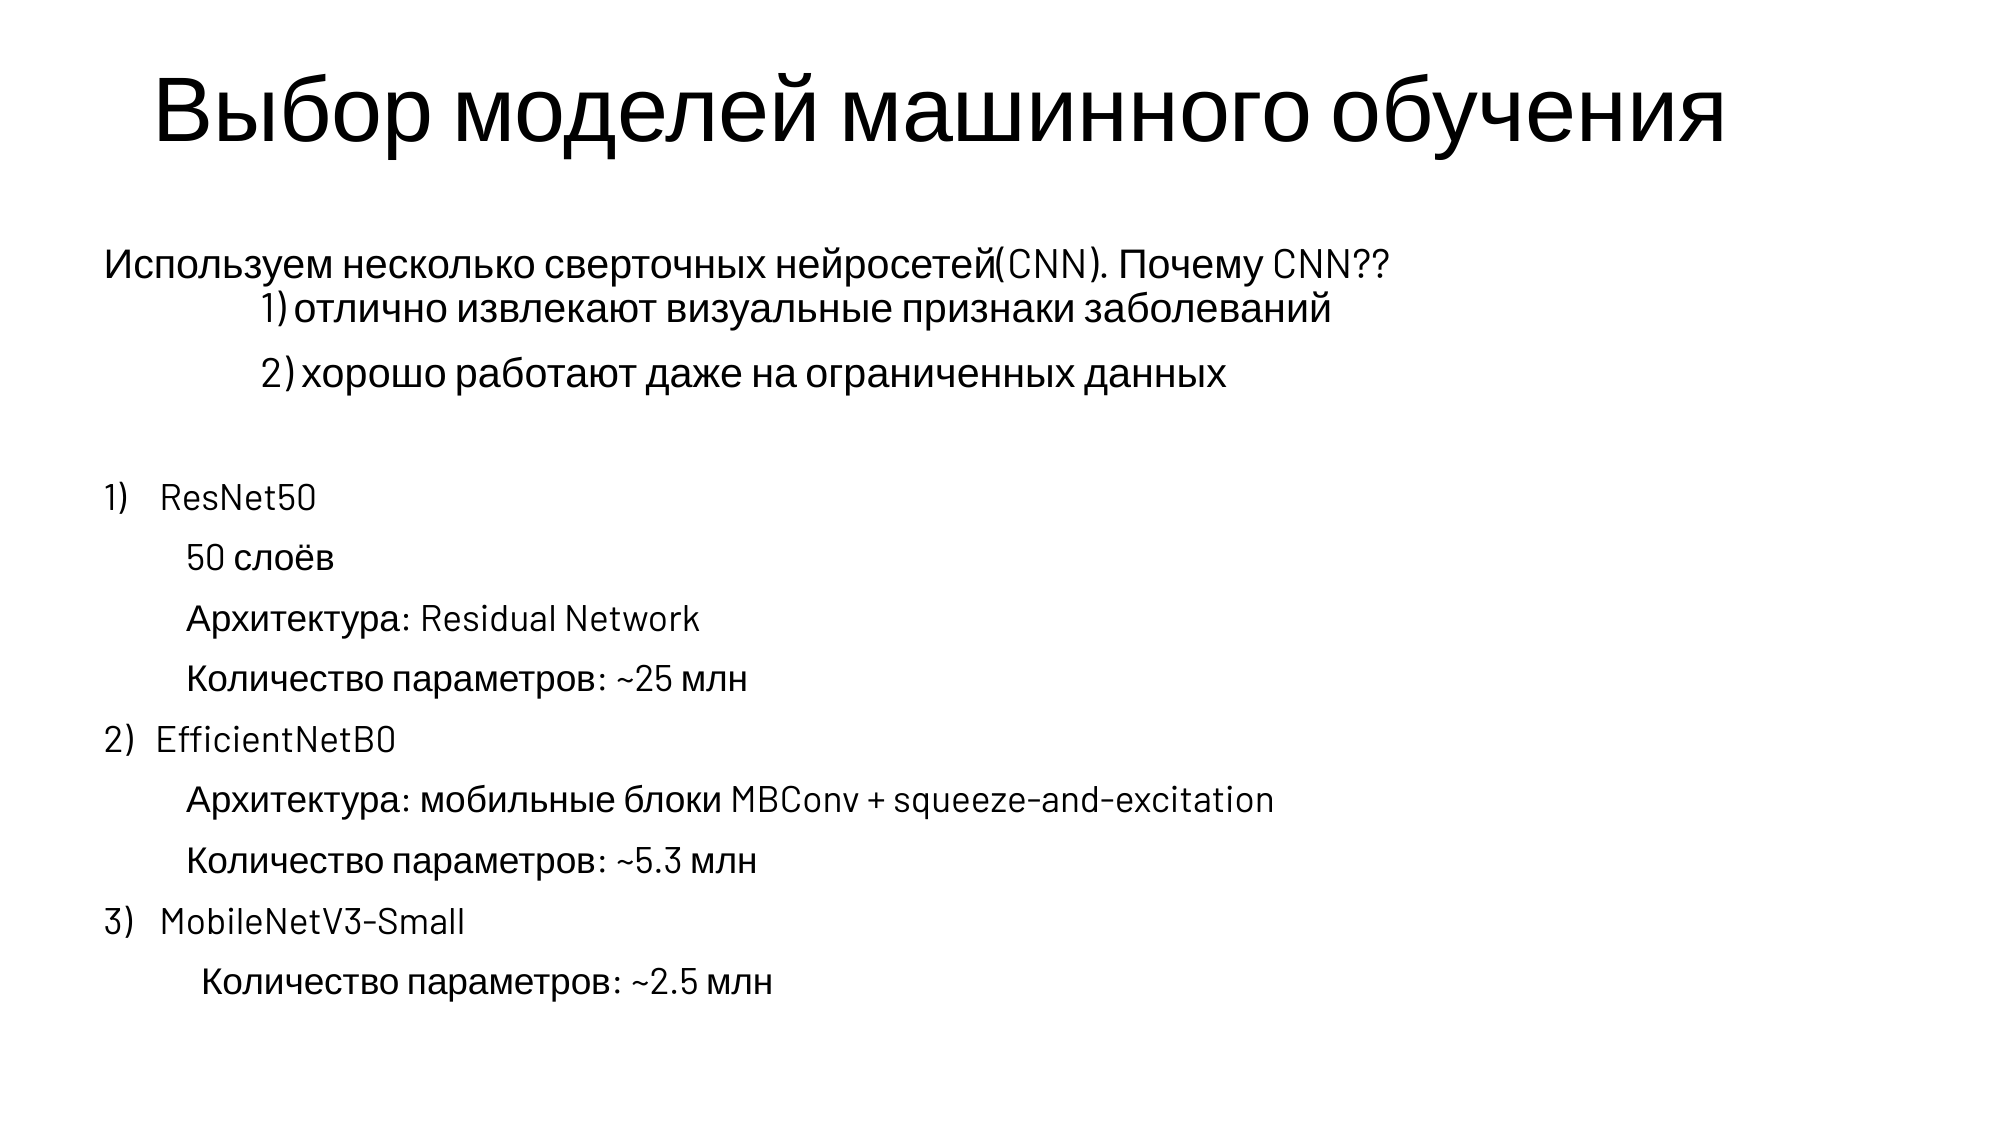

# Выбор моделей машинного обучения
Используем несколько сверточных нейросетей(CNN). Почему CNN??
	 1) отлично извлекают визуальные признаки заболеваний
	 2) хорошо работают даже на ограниченных данных

ResNet50
           50 слоёв
           Архитектура: Residual Network
           Количество параметров: ~25 млн
2)   EfficientNetB0
           Архитектура: мобильные блоки MBConv + squeeze-and-excitation
           Количество параметров: ~5.3 млн
MobileNetV3-Small
             Количество параметров: ~2.5 млн